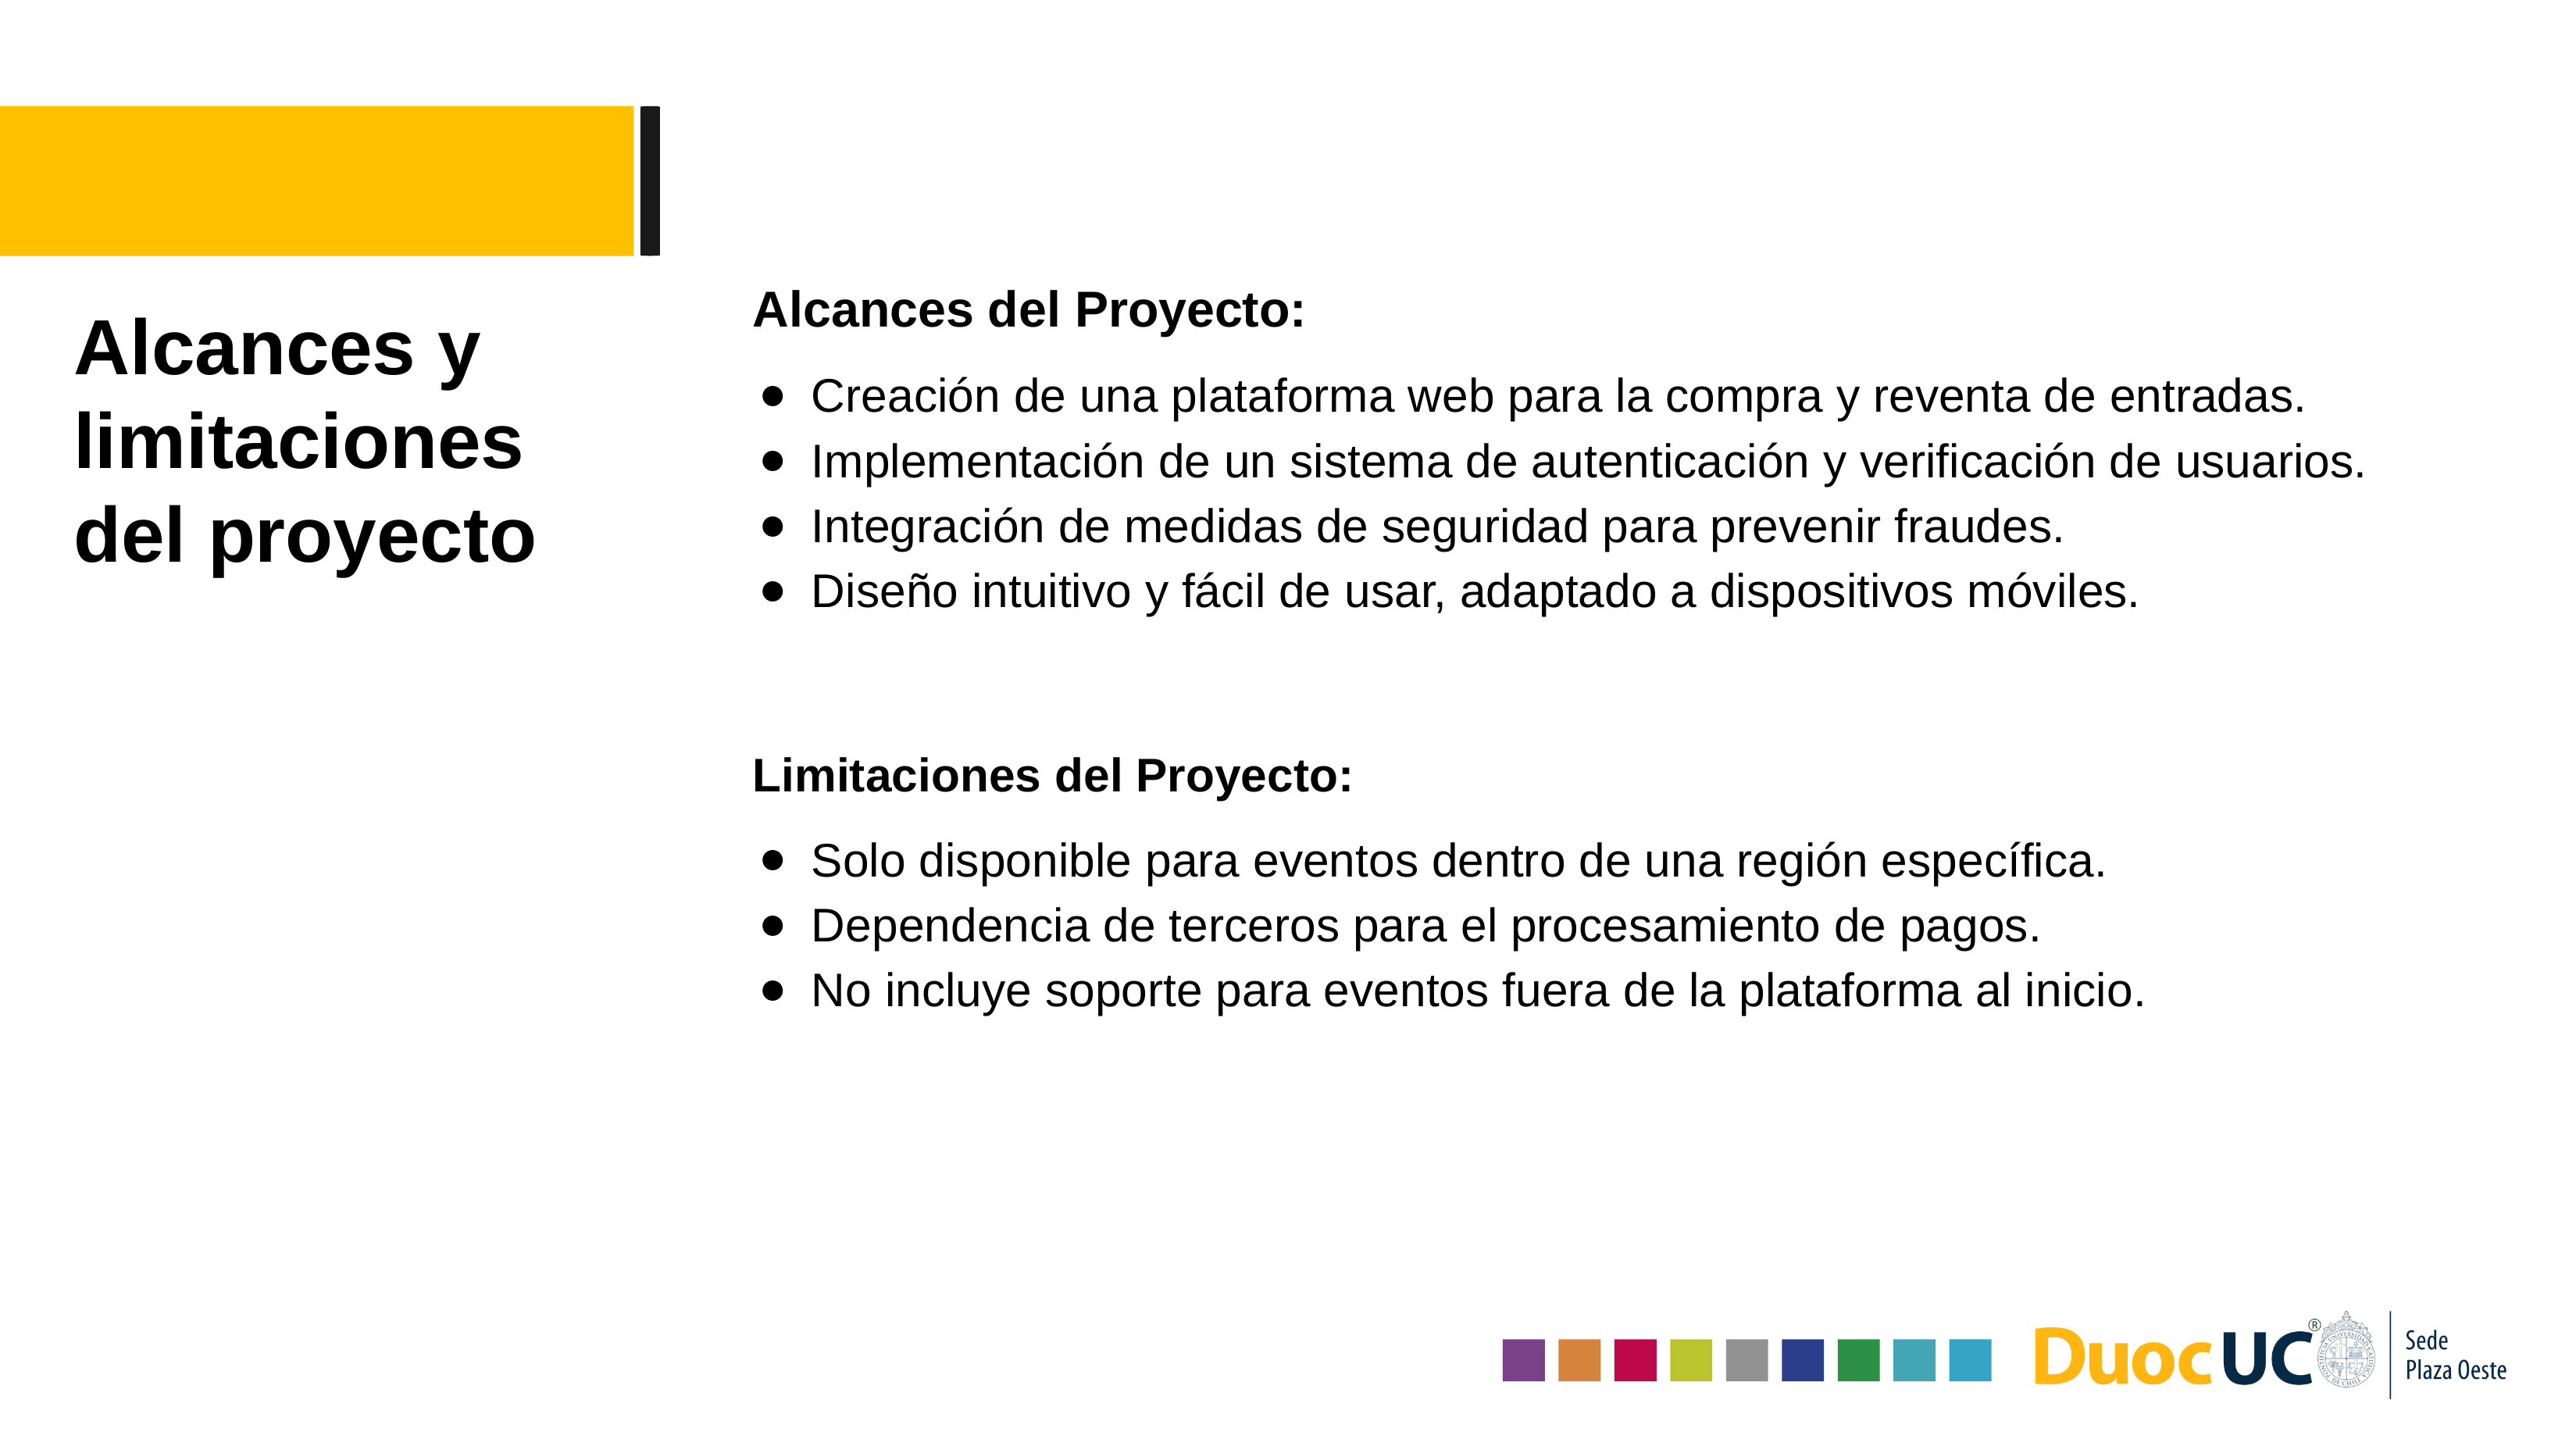

Alcances del Proyecto:
Creación de una plataforma web para la compra y reventa de entradas.
Implementación de un sistema de autenticación y verificación de usuarios.
Integración de medidas de seguridad para prevenir fraudes.
Diseño intuitivo y fácil de usar, adaptado a dispositivos móviles.

Alcances y limitaciones del proyecto

Limitaciones del Proyecto:
Solo disponible para eventos dentro de una región específica.
Dependencia de terceros para el procesamiento de pagos.
No incluye soporte para eventos fuera de la plataforma al inicio.